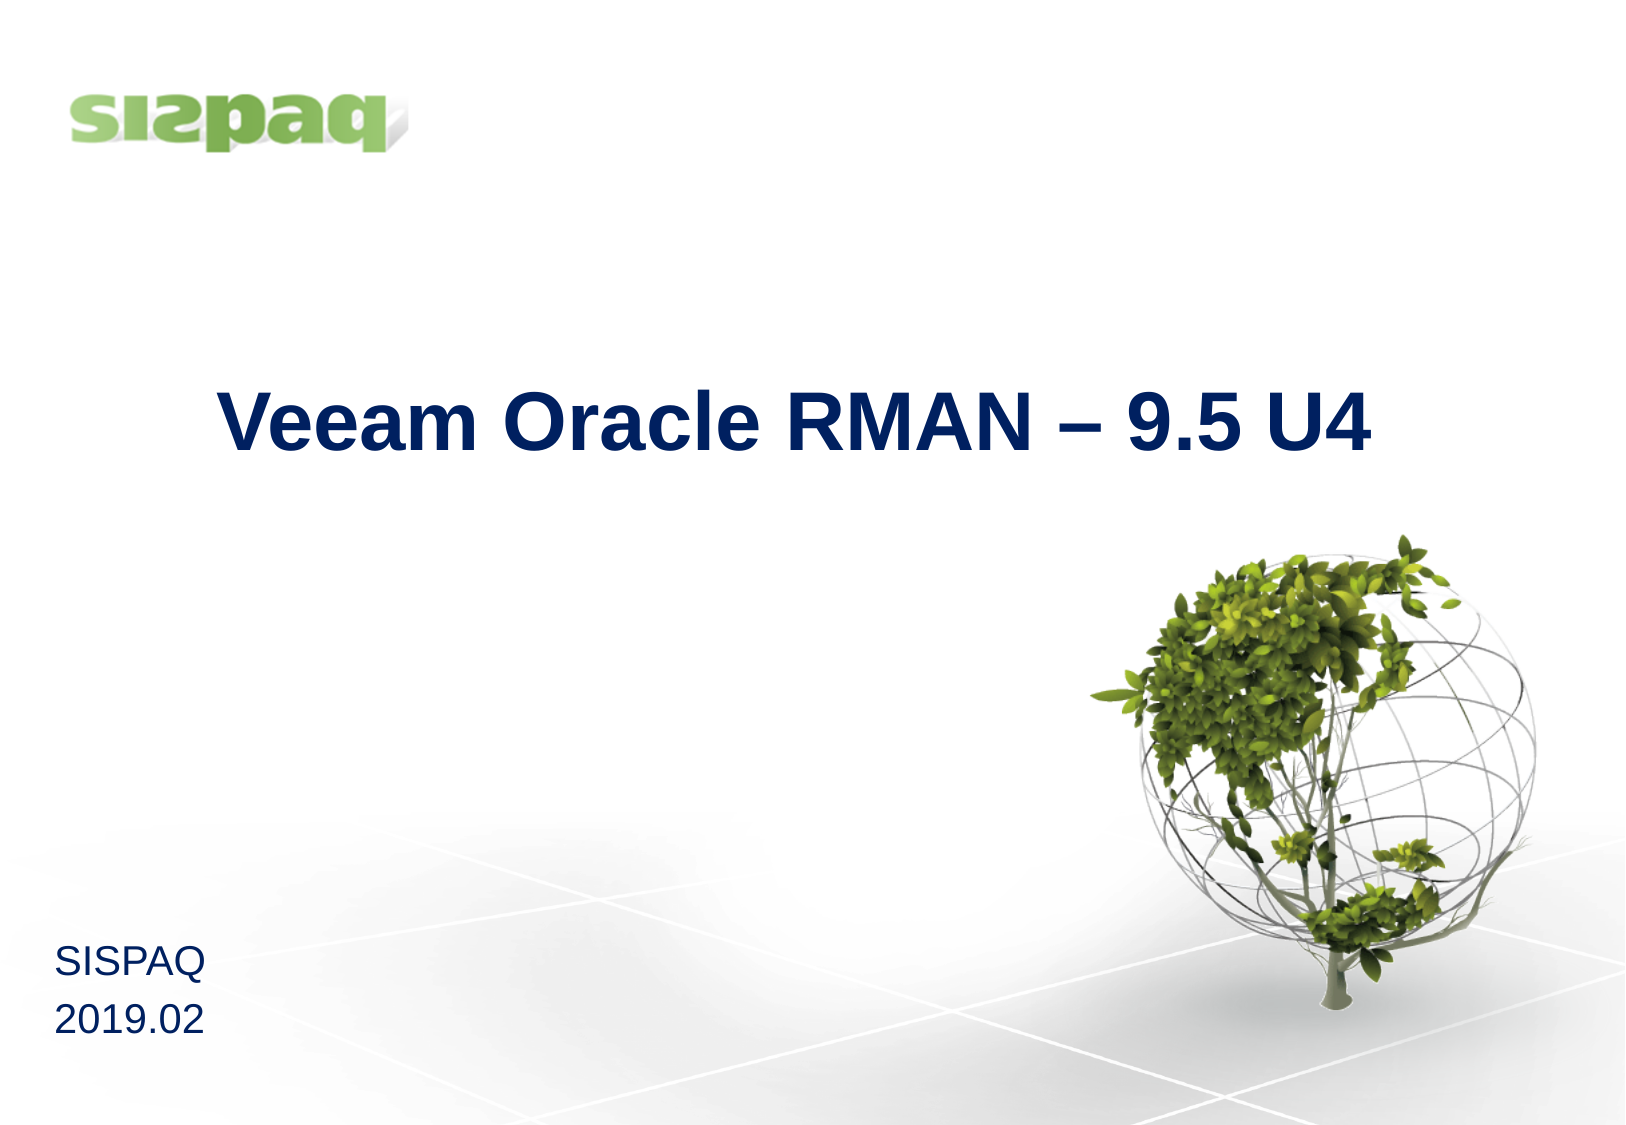

# Veeam Oracle RMAN – 9.5 U4
SISPAQ
2019.02